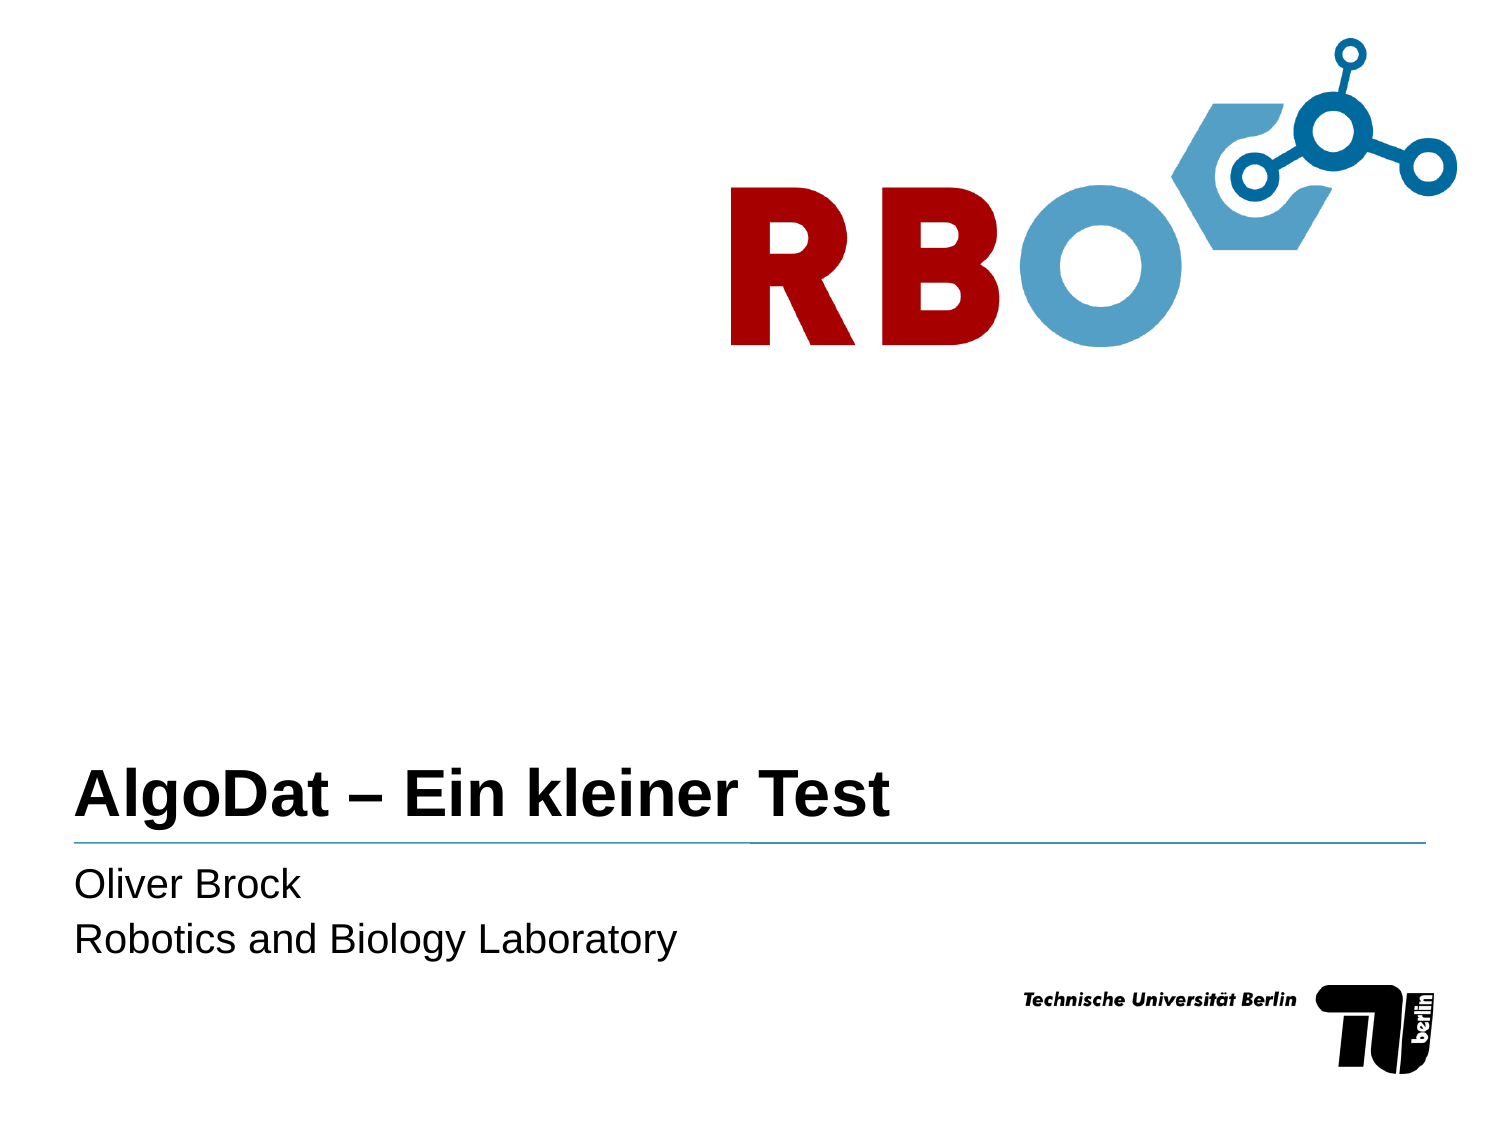

# AlgoDat – Ein kleiner Test
Oliver Brock
Robotics and Biology Laboratory